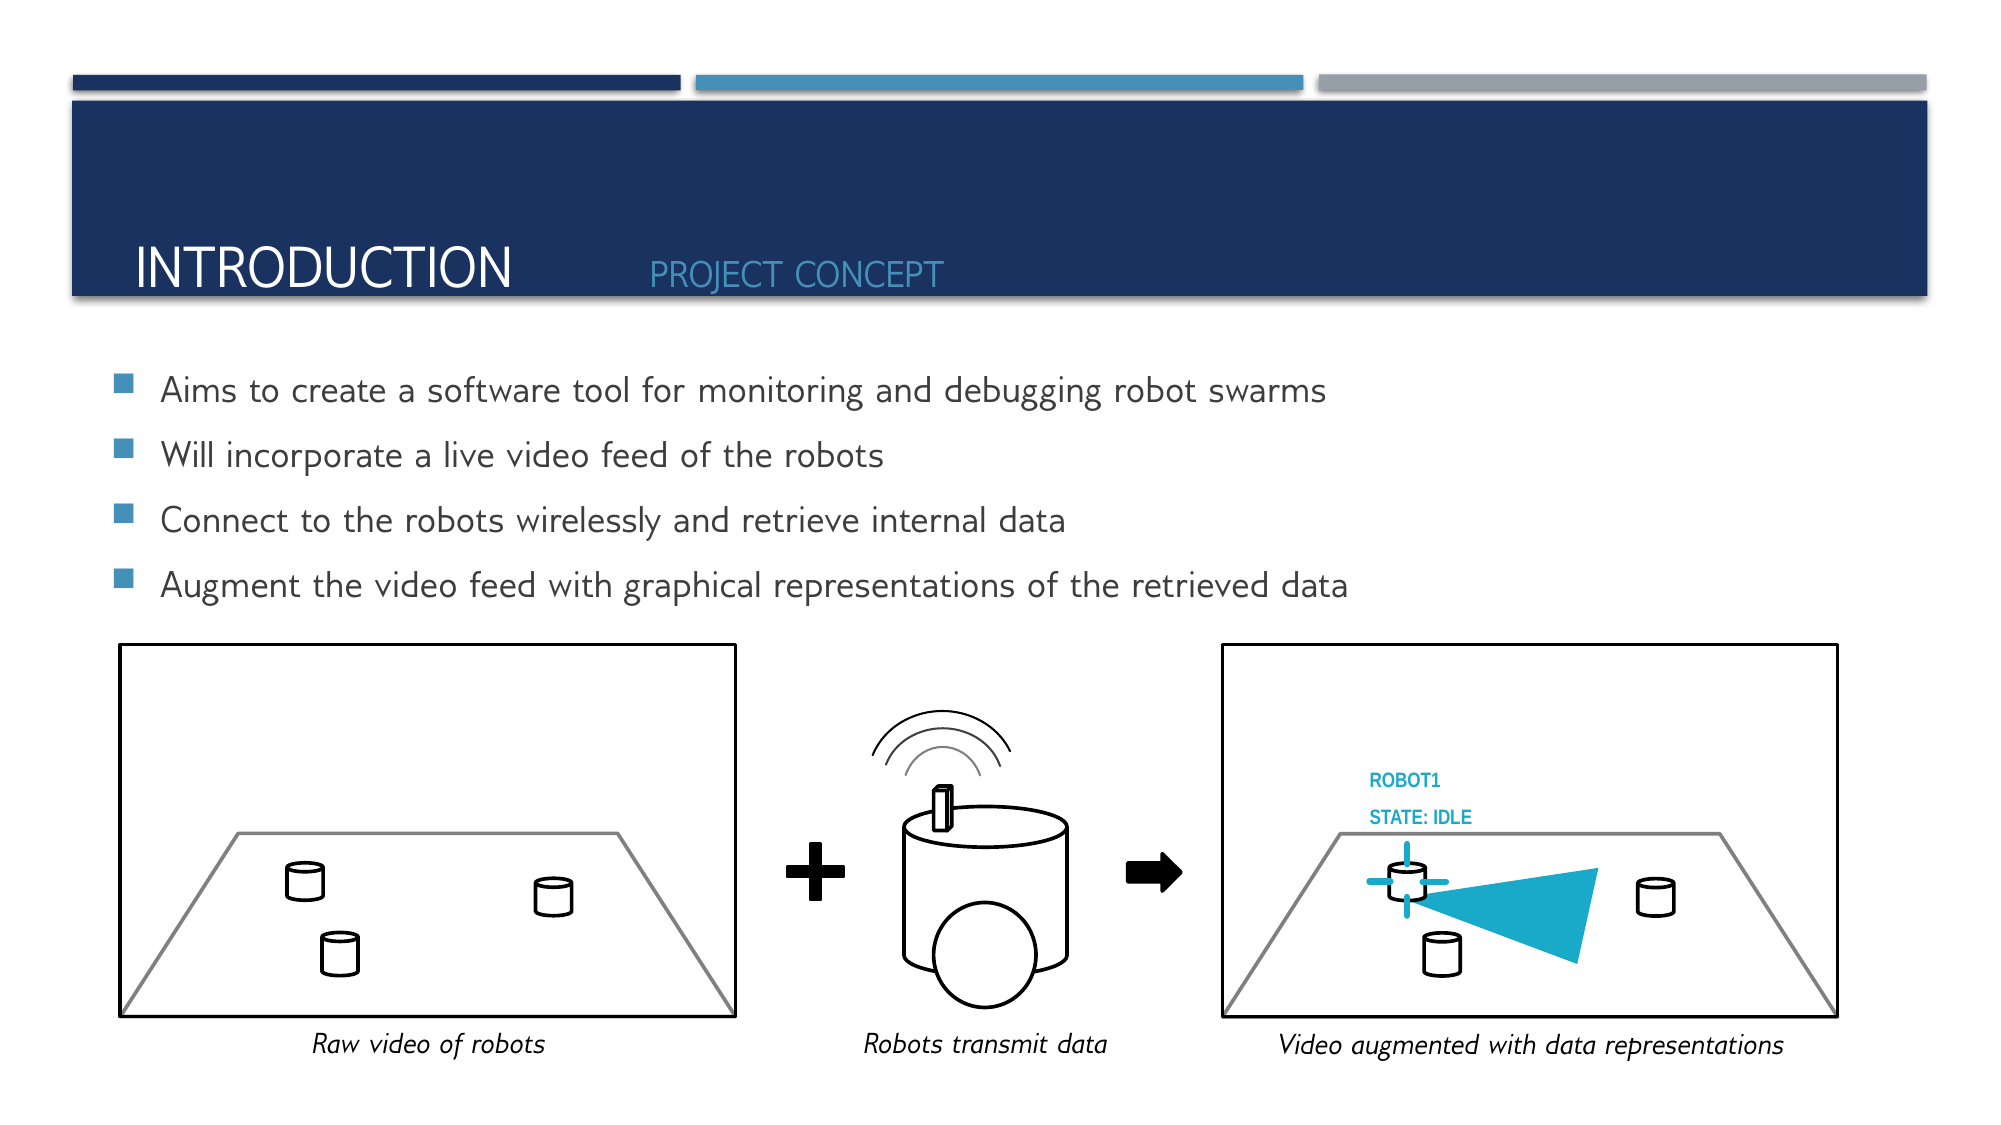

# Project concept
introduction
Aims to create a software tool for monitoring and debugging robot swarms
Will incorporate a live video feed of the robots
Connect to the robots wirelessly and retrieve internal data
Augment the video feed with graphical representations of the retrieved data

ROBOT1
STATE: IDLE

Raw video of robots
Robots transmit data
Video augmented with data representations